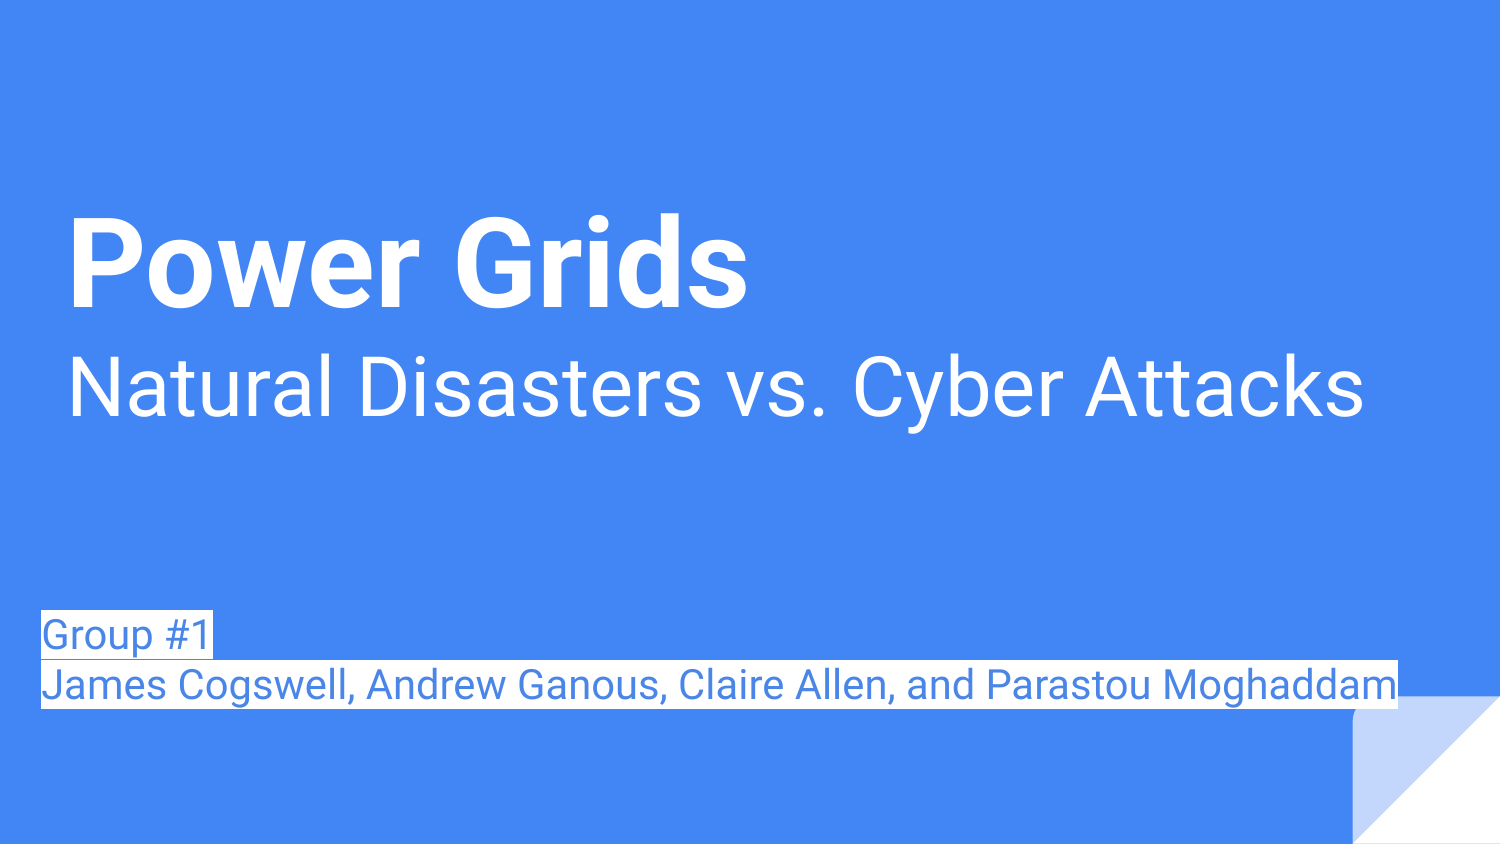

# Power Grids
Natural Disasters vs. Cyber Attacks

Group #1
James Cogswell, Andrew Ganous, Claire Allen, and Parastou Moghaddam